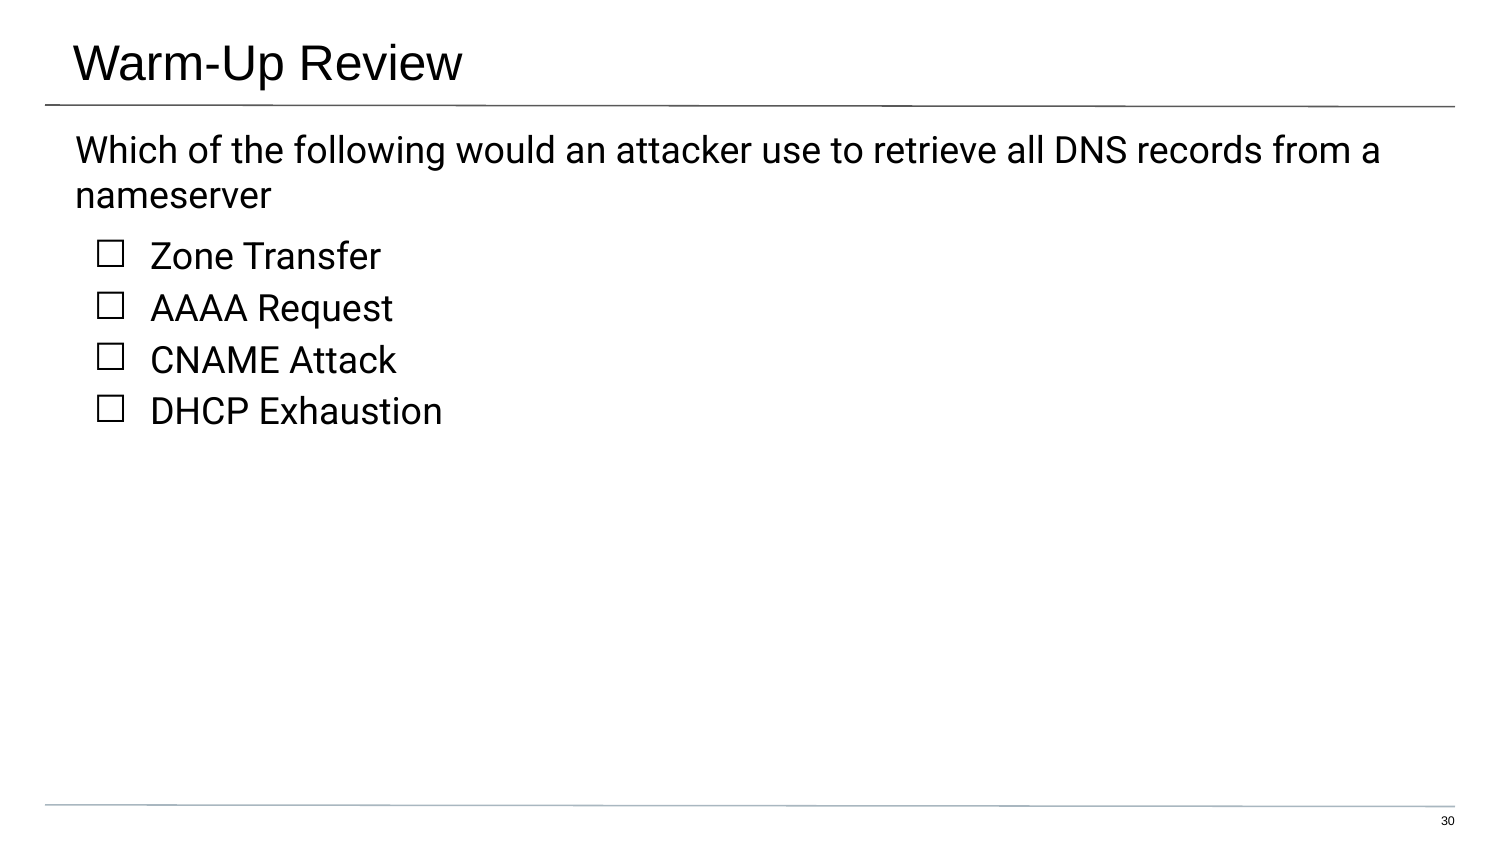

# Warm-Up Review
Which of the following would an attacker use to retrieve all DNS records from a nameserver
Zone Transfer
AAAA Request
CNAME Attack
DHCP Exhaustion

30